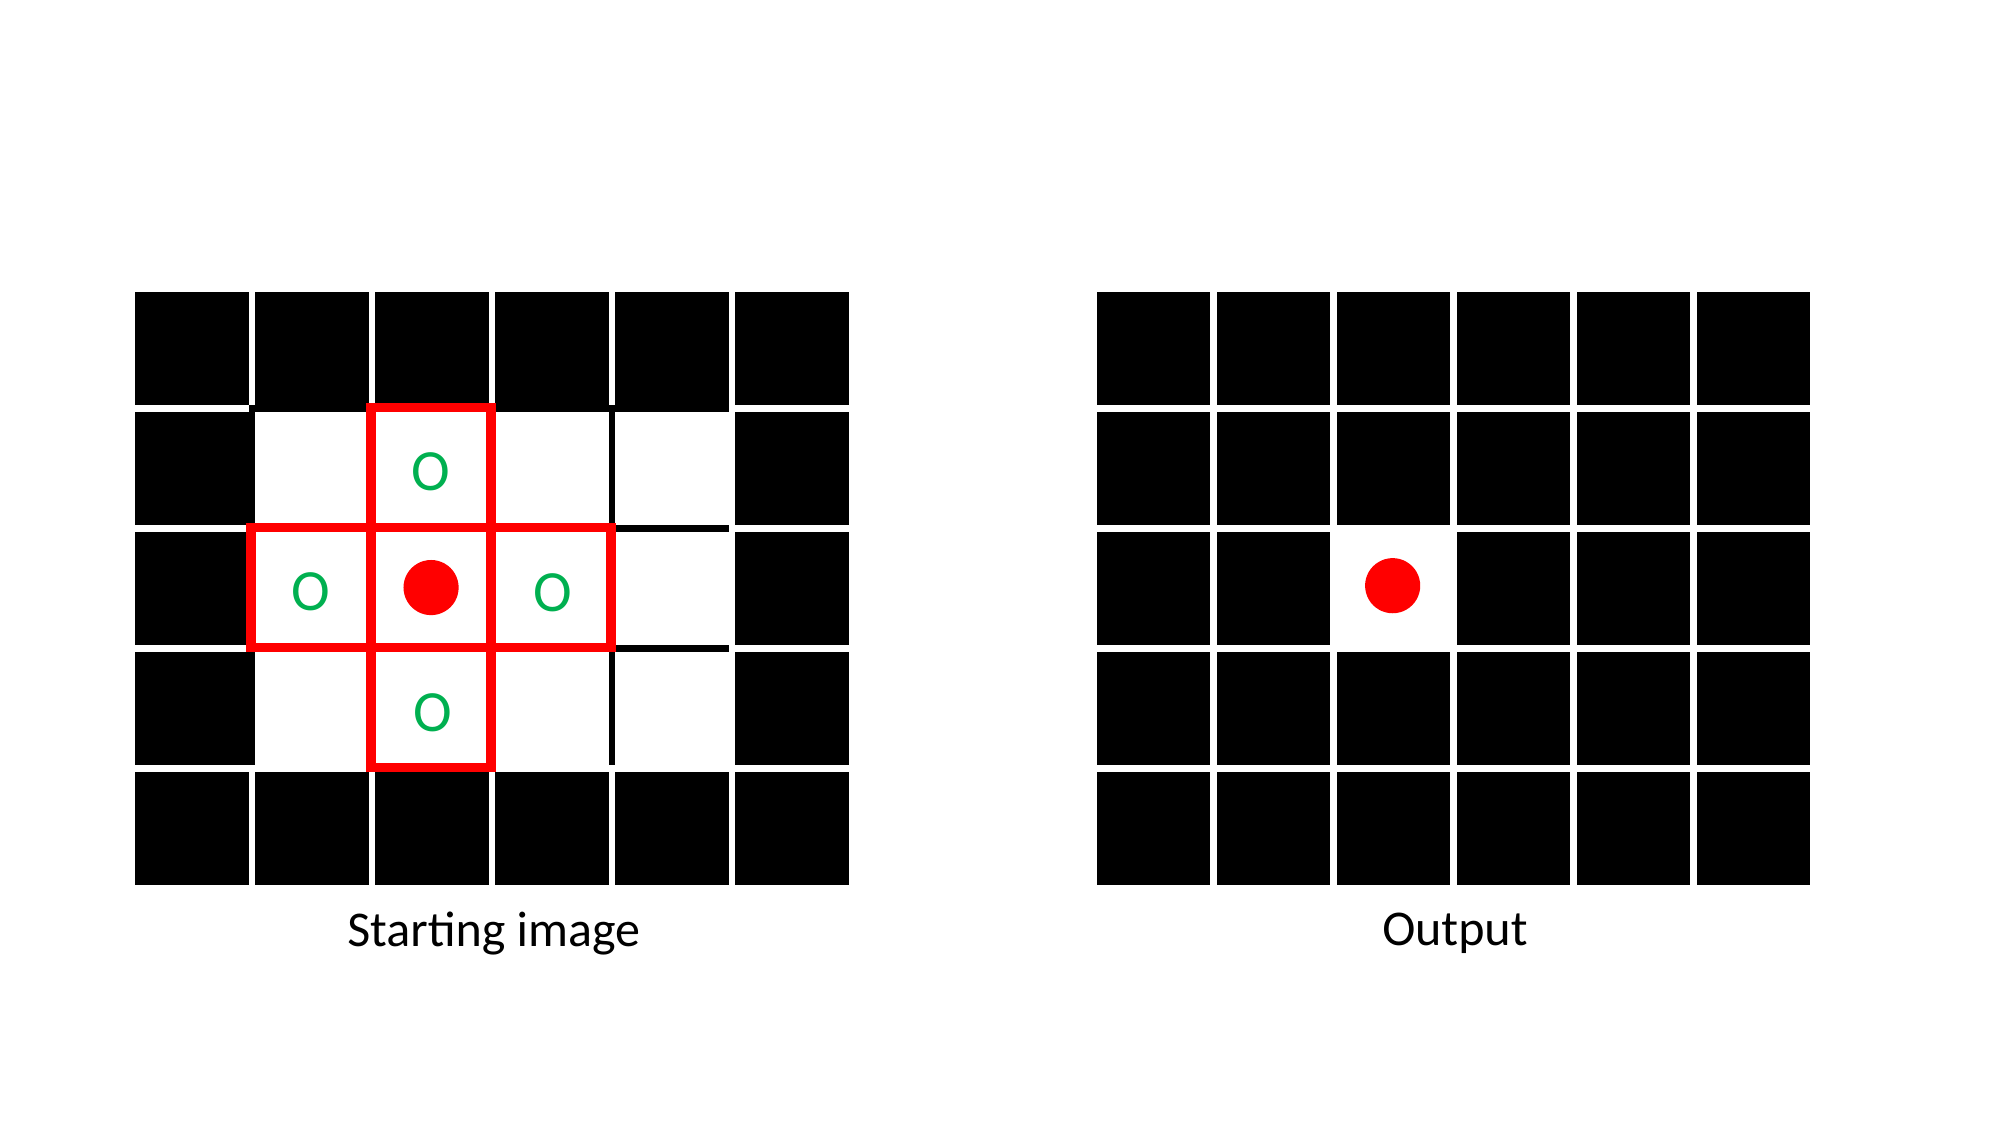

O

O

O

O

O
O

Output

Starting image